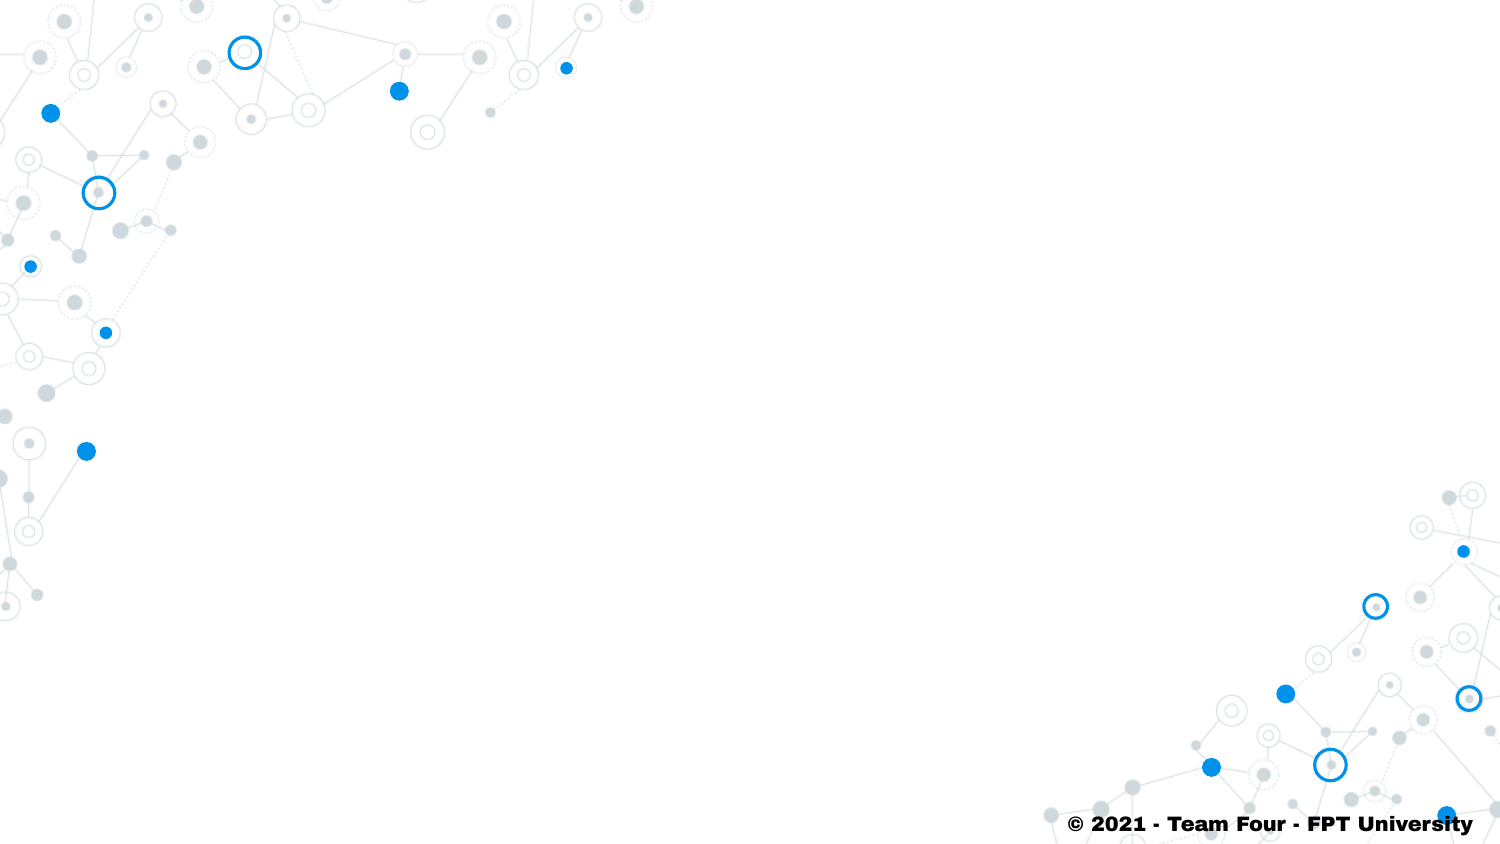

#
© 2021 - Team Four - FPT University